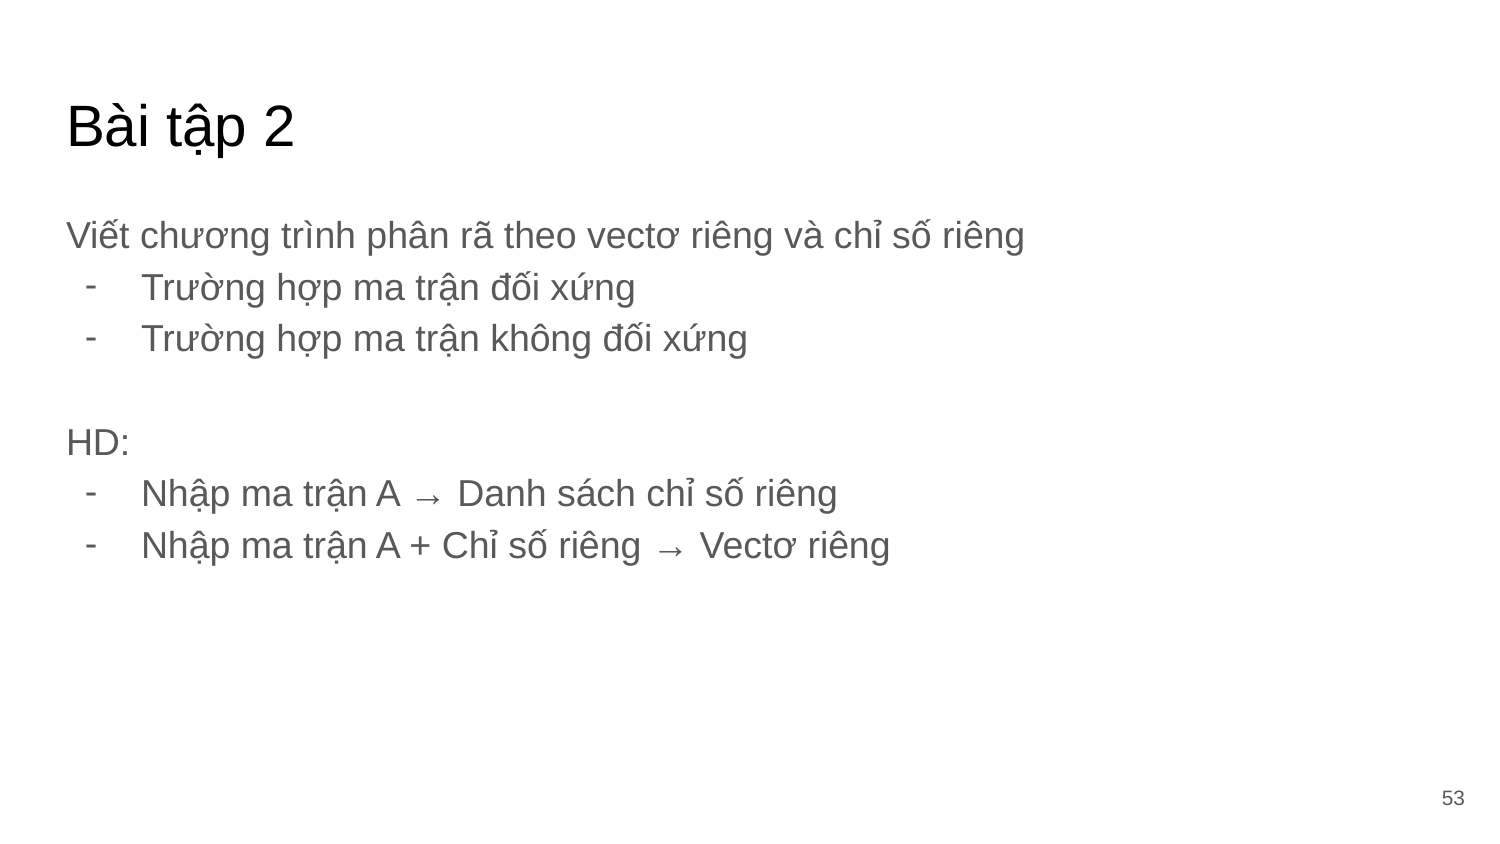

# Bài tập 2
Viết chương trình phân rã theo vectơ riêng và chỉ số riêng
Trường hợp ma trận đối xứng
Trường hợp ma trận không đối xứng

HD:
Nhập ma trận A → Danh sách chỉ số riêng
Nhập ma trận A + Chỉ số riêng → Vectơ riêng

53